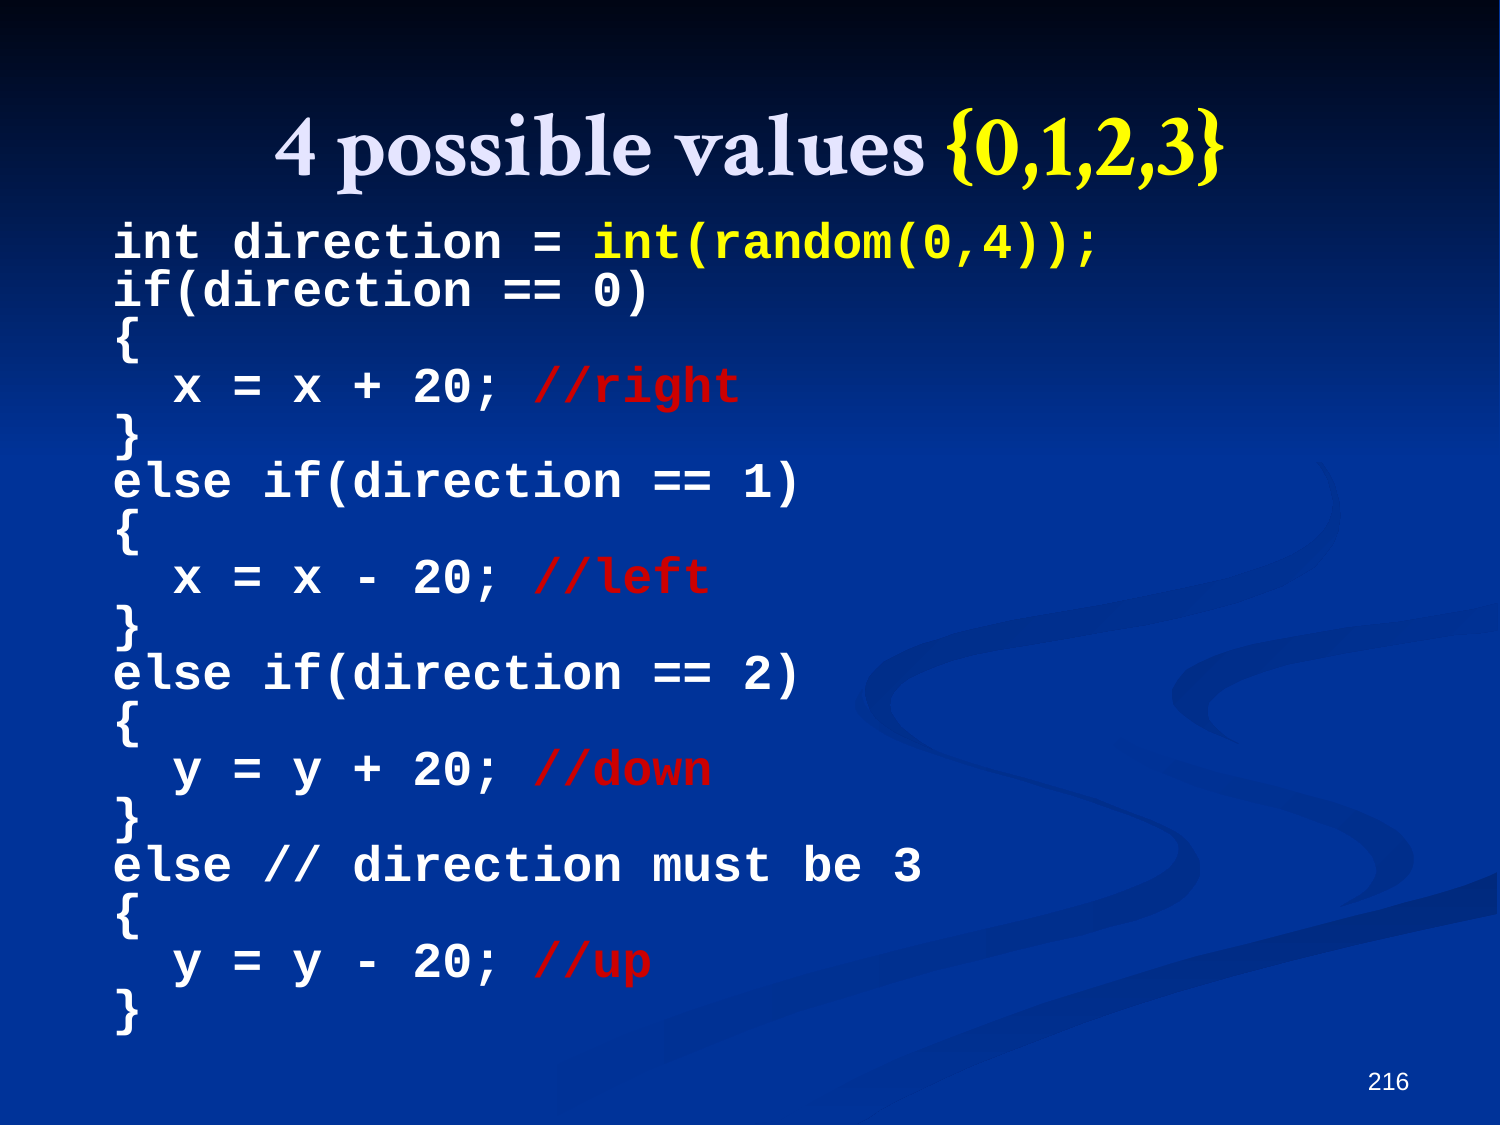

# 4 possible values {0,1,2,3}
  int direction = int(random(0,4));
  if(direction == 0)
  {
    x = x + 20; //right
  }
  else if(direction == 1)
  {
    x = x - 20; //left
  }
  else if(direction == 2)
  {
    y = y + 20; //down
  }
  else // direction must be 3
  {
    y = y - 20; //up
  }

216